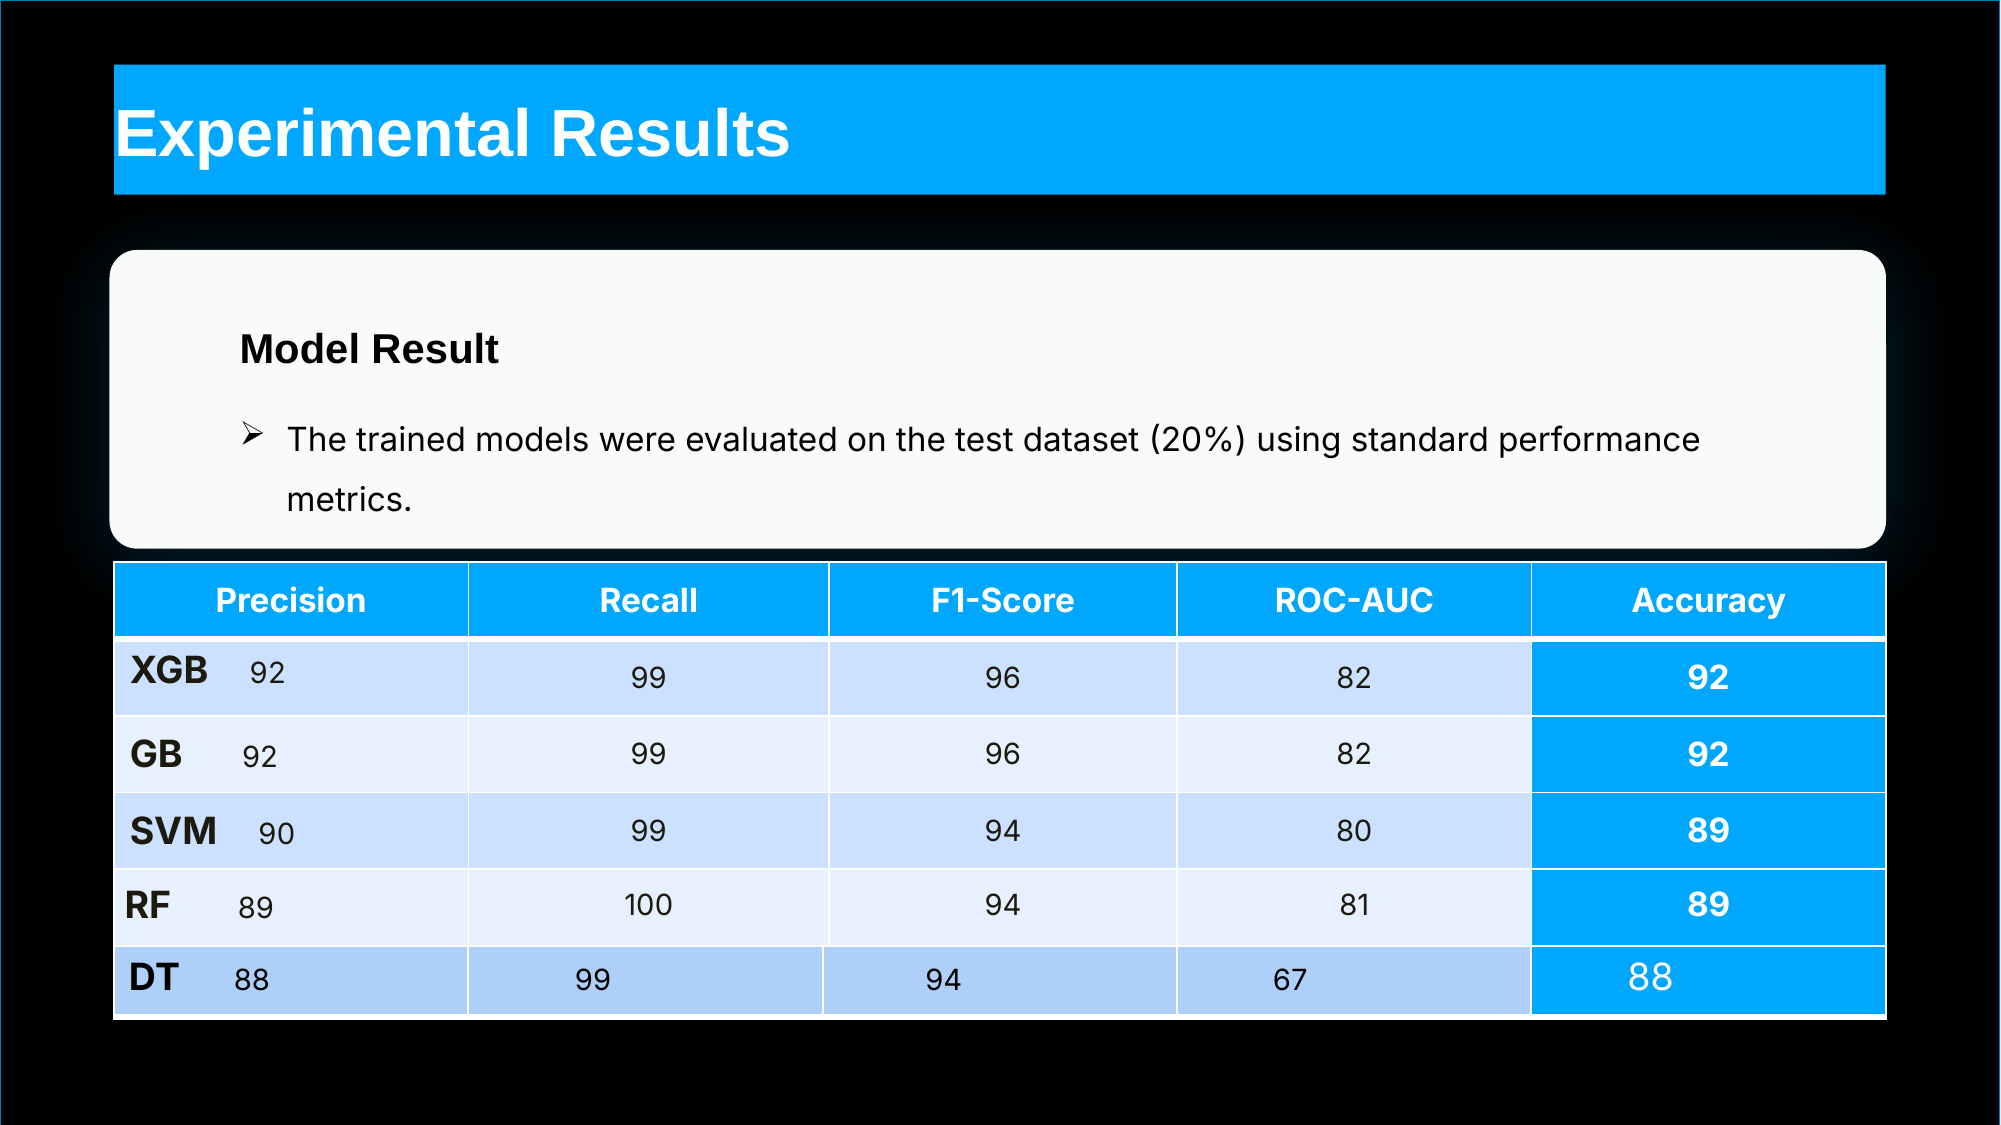

# Experimental Results

Model Result
The trained models were evaluated on the test dataset (20%) using standard performance metrics.
| Precision | Recall | F1-Score | ROC-AUC | Accuracy |
| --- | --- | --- | --- | --- |
| XGB 92 | 99 | 96 | 82 | 92 |
| GB 92 | 99 | 96 | 82 | 92 |
| SVM 90 | 99 | 94 | 80 | 89 |
| RF 89 | 100 | 94 | 81 | 89 |
| DT 88 | 99 | 94 | 67 | 88 |
| --- | --- | --- | --- | --- |